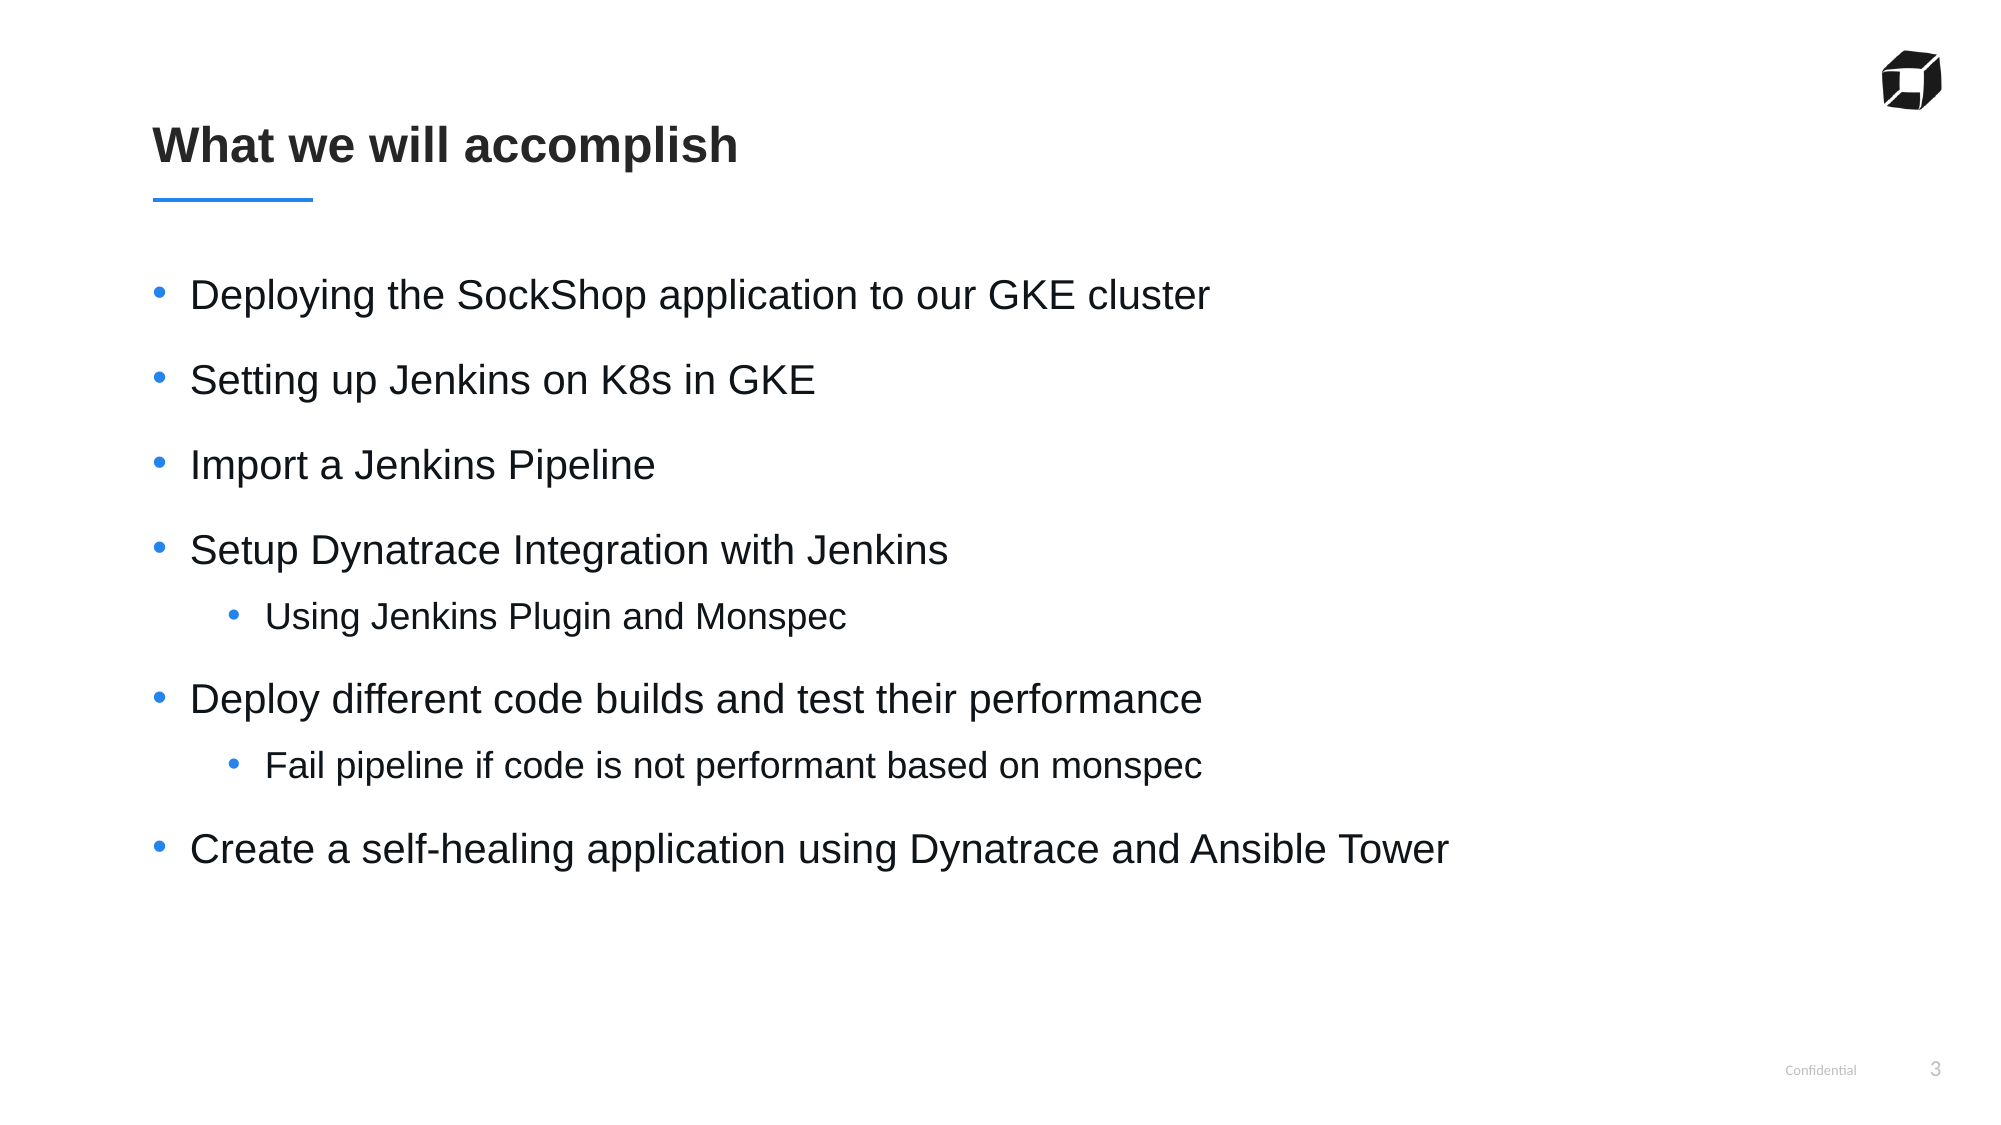

# What we will accomplish
Deploying the SockShop application to our GKE cluster
Setting up Jenkins on K8s in GKE
Import a Jenkins Pipeline
Setup Dynatrace Integration with Jenkins
Using Jenkins Plugin and Monspec
Deploy different code builds and test their performance
Fail pipeline if code is not performant based on monspec
Create a self-healing application using Dynatrace and Ansible Tower